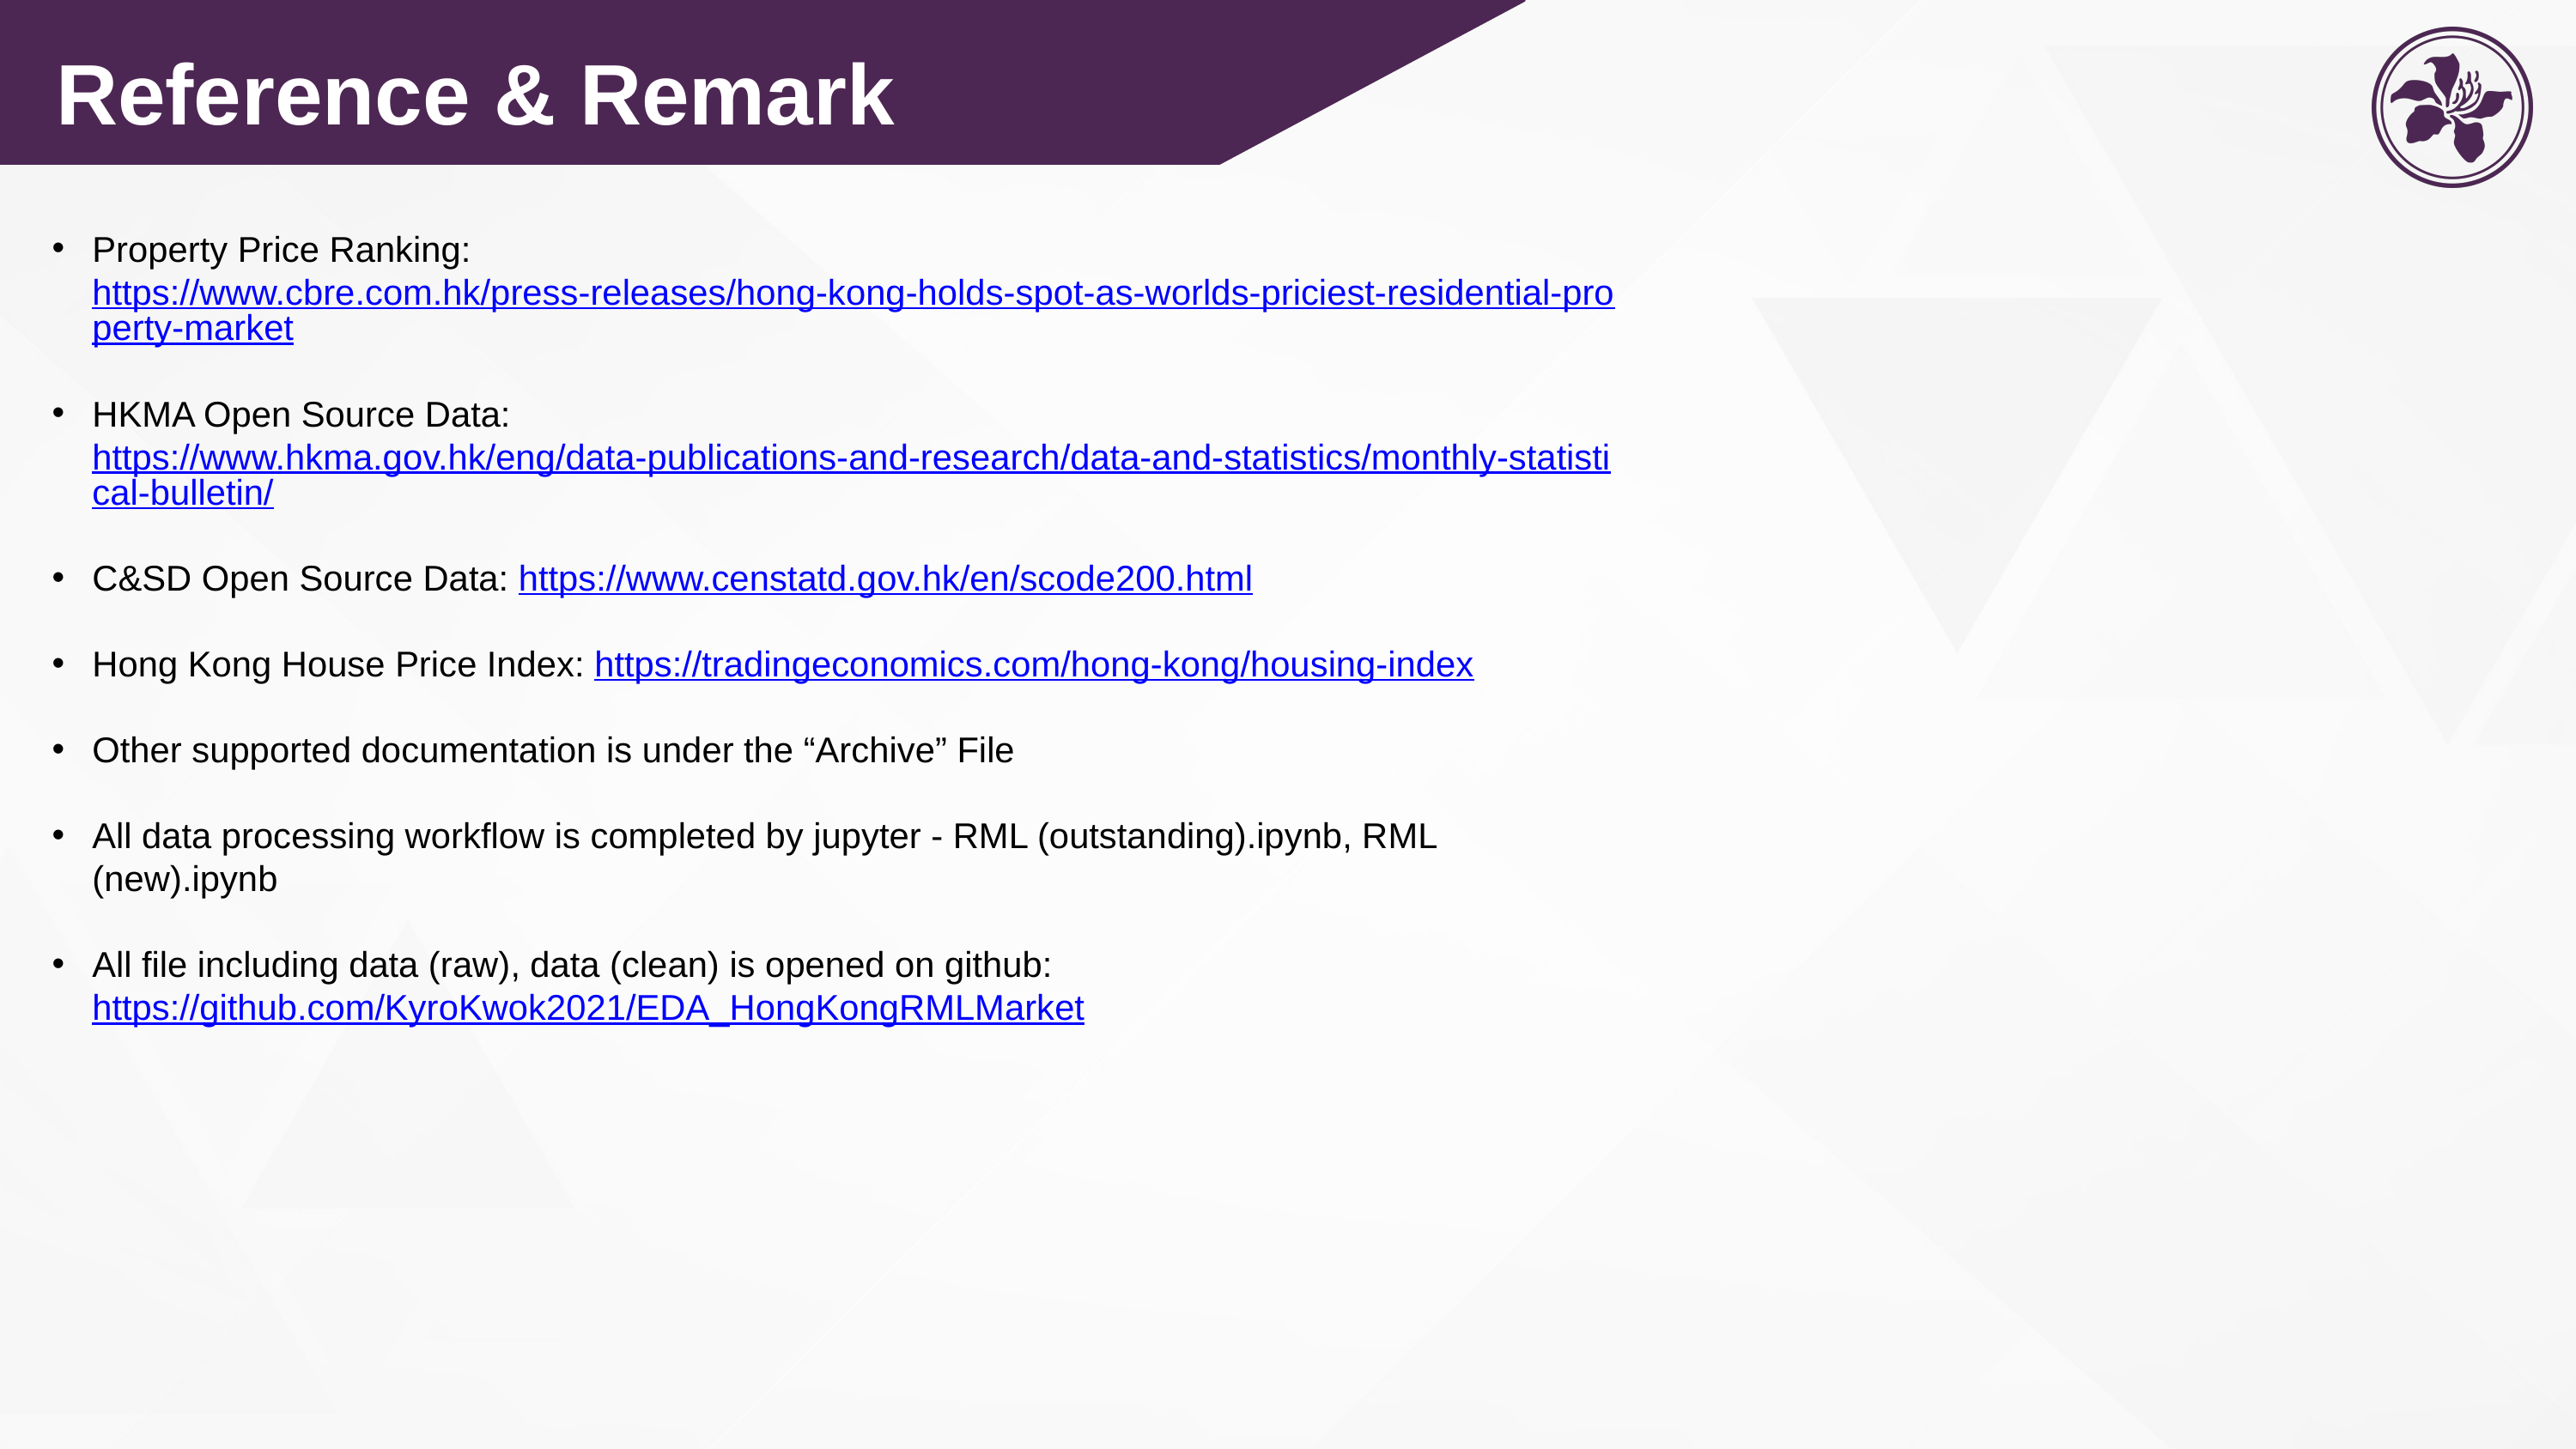

# Reference & Remark
Property Price Ranking: https://www.cbre.com.hk/press-releases/hong-kong-holds-spot-as-worlds-priciest-residential-property-market

HKMA Open Source Data: https://www.hkma.gov.hk/eng/data-publications-and-research/data-and-statistics/monthly-statistical-bulletin/

C&SD Open Source Data: https://www.censtatd.gov.hk/en/scode200.html

Hong Kong House Price Index: https://tradingeconomics.com/hong-kong/housing-index

Other supported documentation is under the “Archive” File

All data processing workflow is completed by jupyter - RML (outstanding).ipynb, RML (new).ipynb

All file including data (raw), data (clean) is opened on github: https://github.com/KyroKwok2021/EDA_HongKongRMLMarket